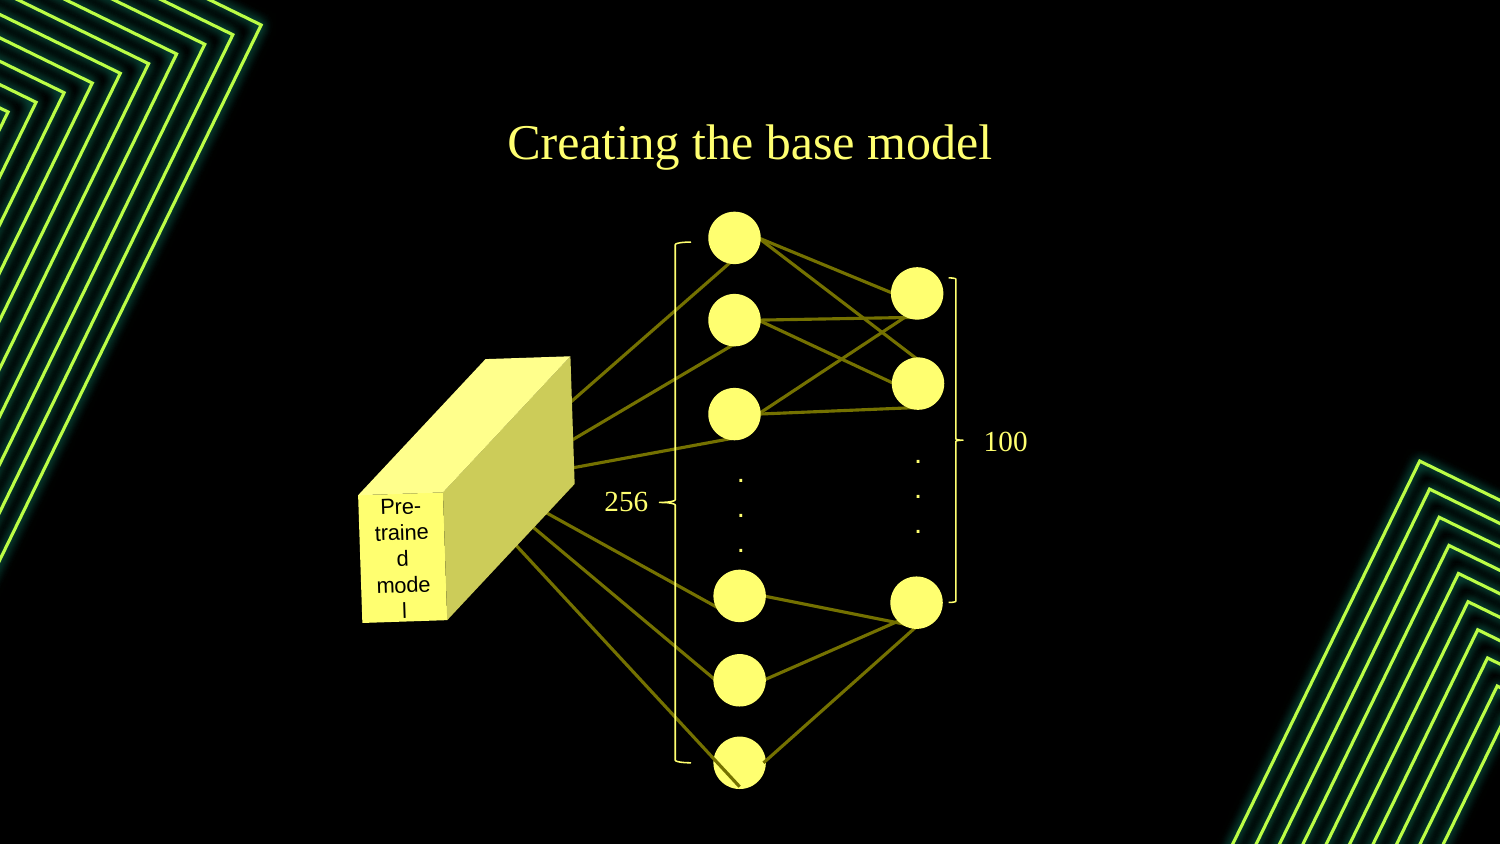

Creating the base model

Pre-trained model

100
.
.
.

.
.
.

256